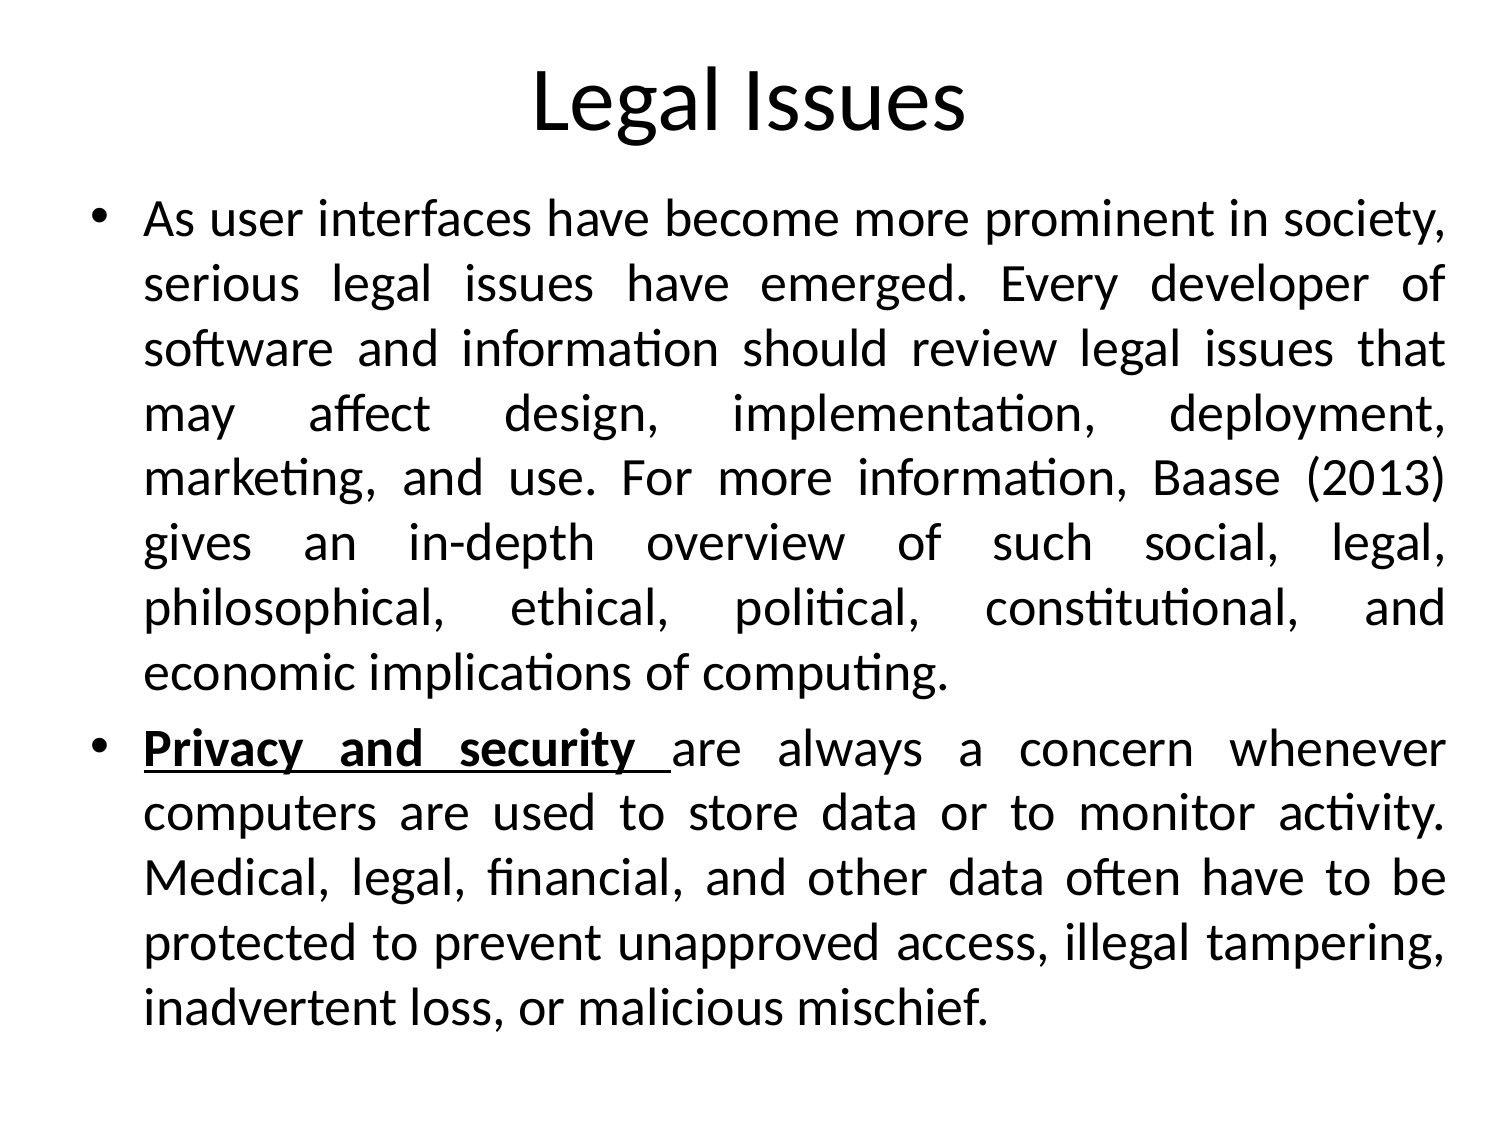

# Legal Issues
As user interfaces have become more prominent in society, serious legal issues have emerged. Every developer of software and information should review legal issues that may affect design, implementation, deployment, marketing, and use. For more information, Baase (2013) gives an in-depth overview of such social, legal, philosophical, ethical, political, constitutional, and economic implications of computing.
Privacy and security are always a concern whenever computers are used to store data or to monitor activity. Medical, legal, financial, and other data often have to be protected to prevent unapproved access, illegal tampering, inadvertent loss, or malicious mischief.